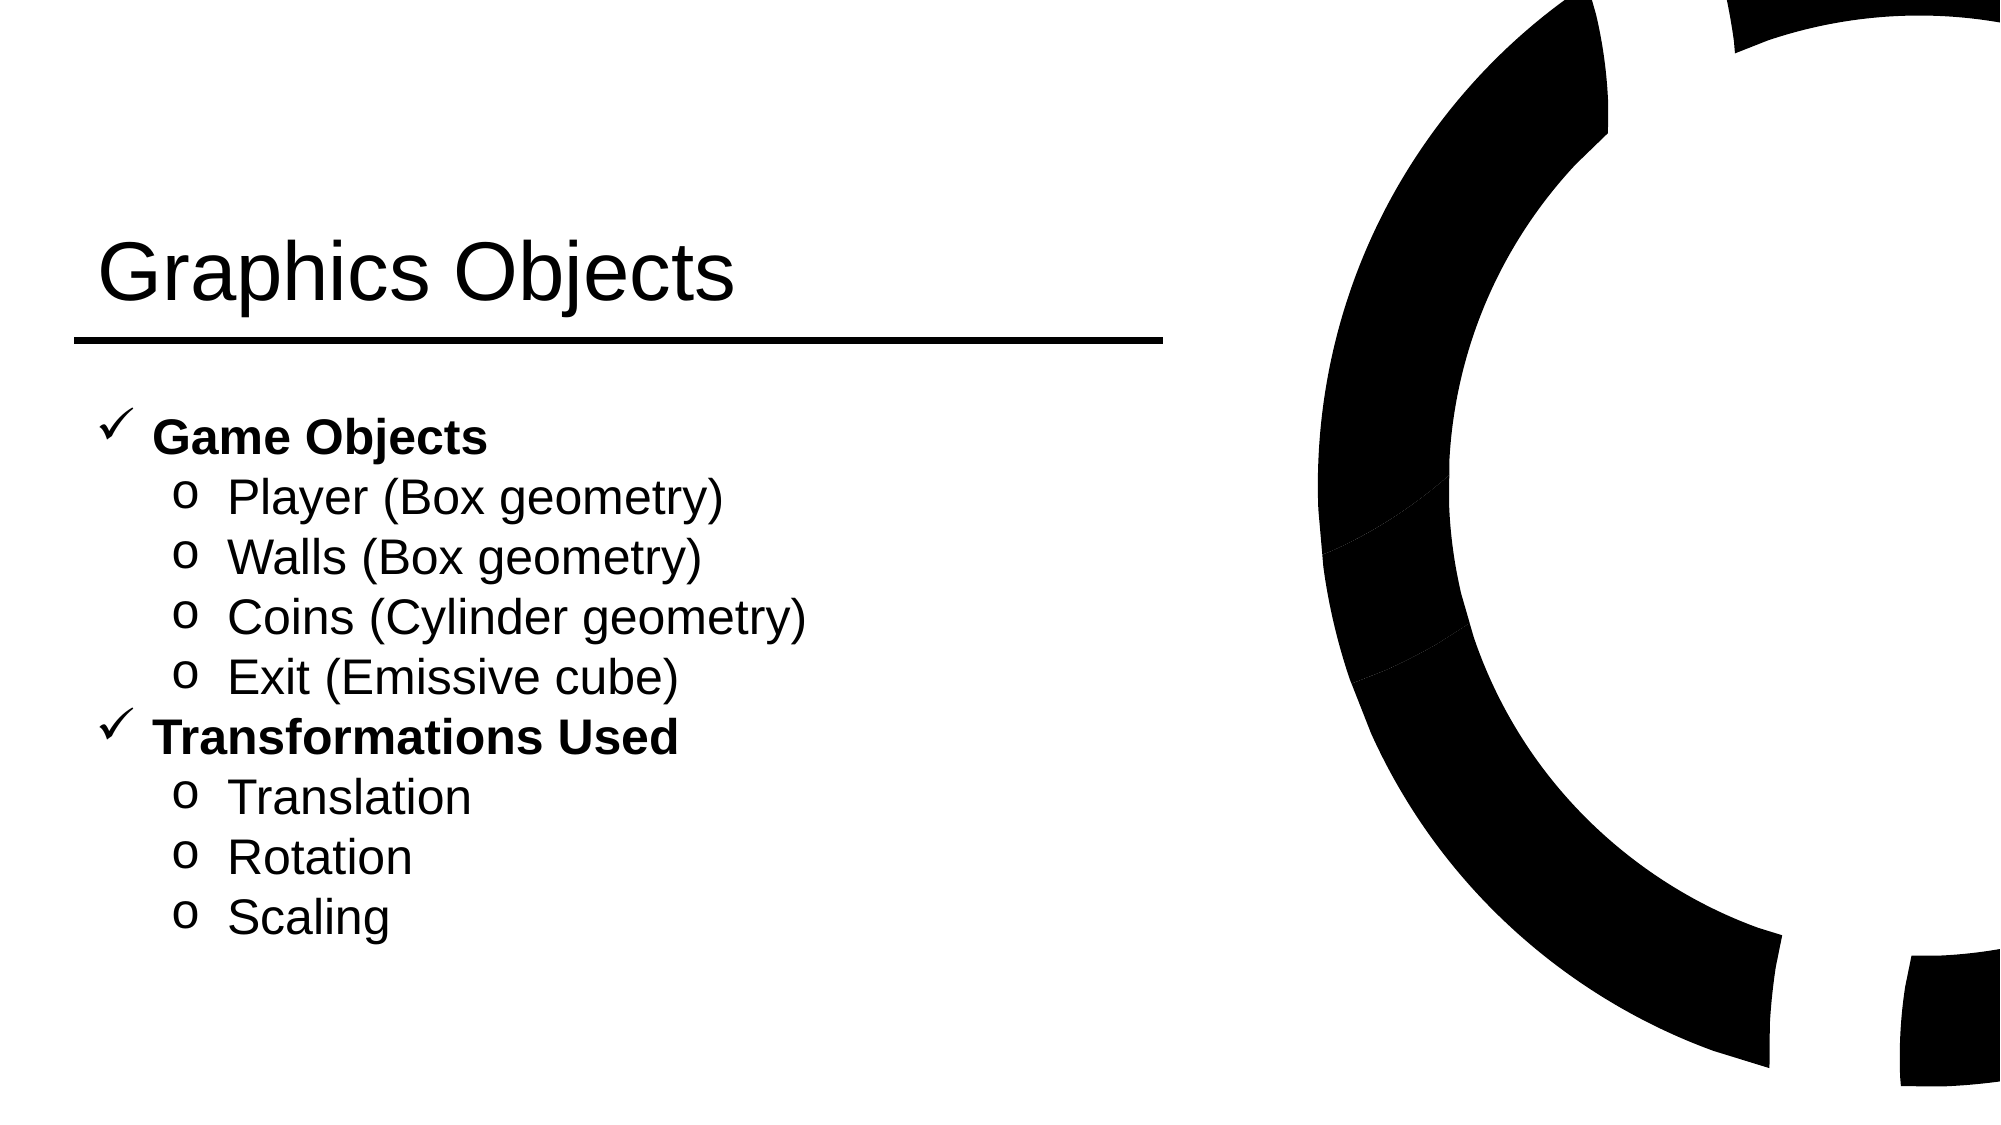

Graphics Objects
Game Objects
Player (Box geometry)
Walls (Box geometry)
Coins (Cylinder geometry)
Exit (Emissive cube)
Transformations Used
Translation
Rotation
Scaling